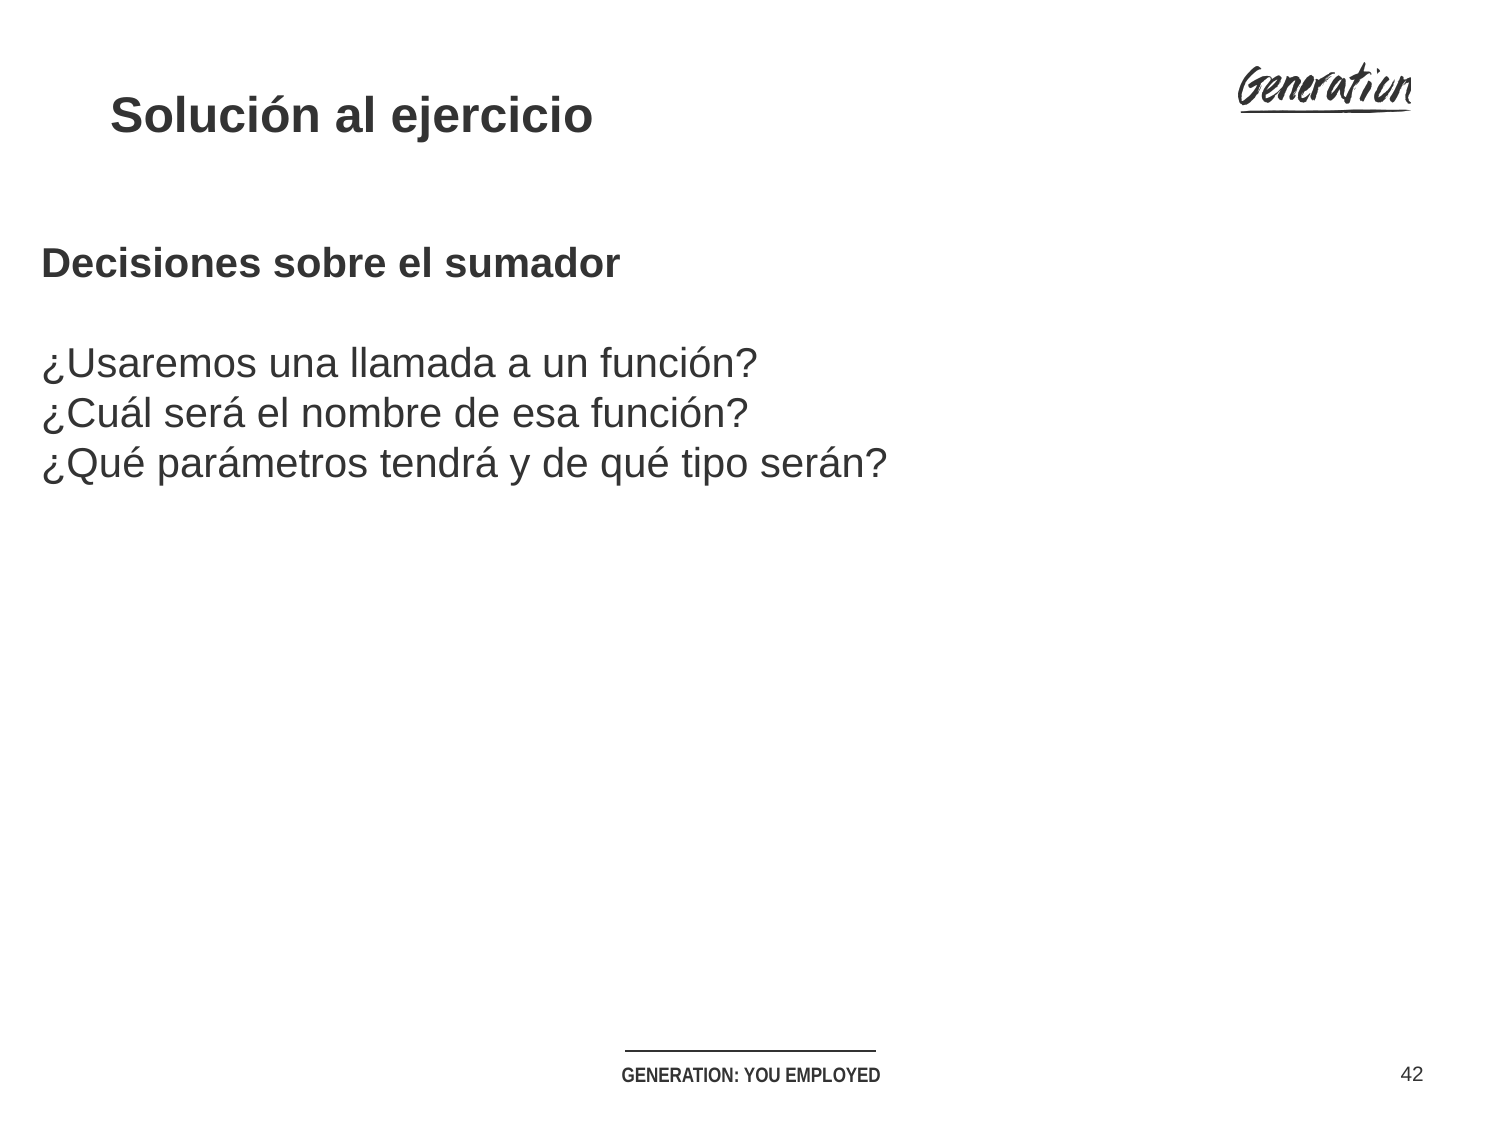

Solución al ejercicio
Decisiones sobre el sumador

¿Usaremos una llamada a un función?
¿Cuál será el nombre de esa función?
¿Qué parámetros tendrá y de qué tipo serán?